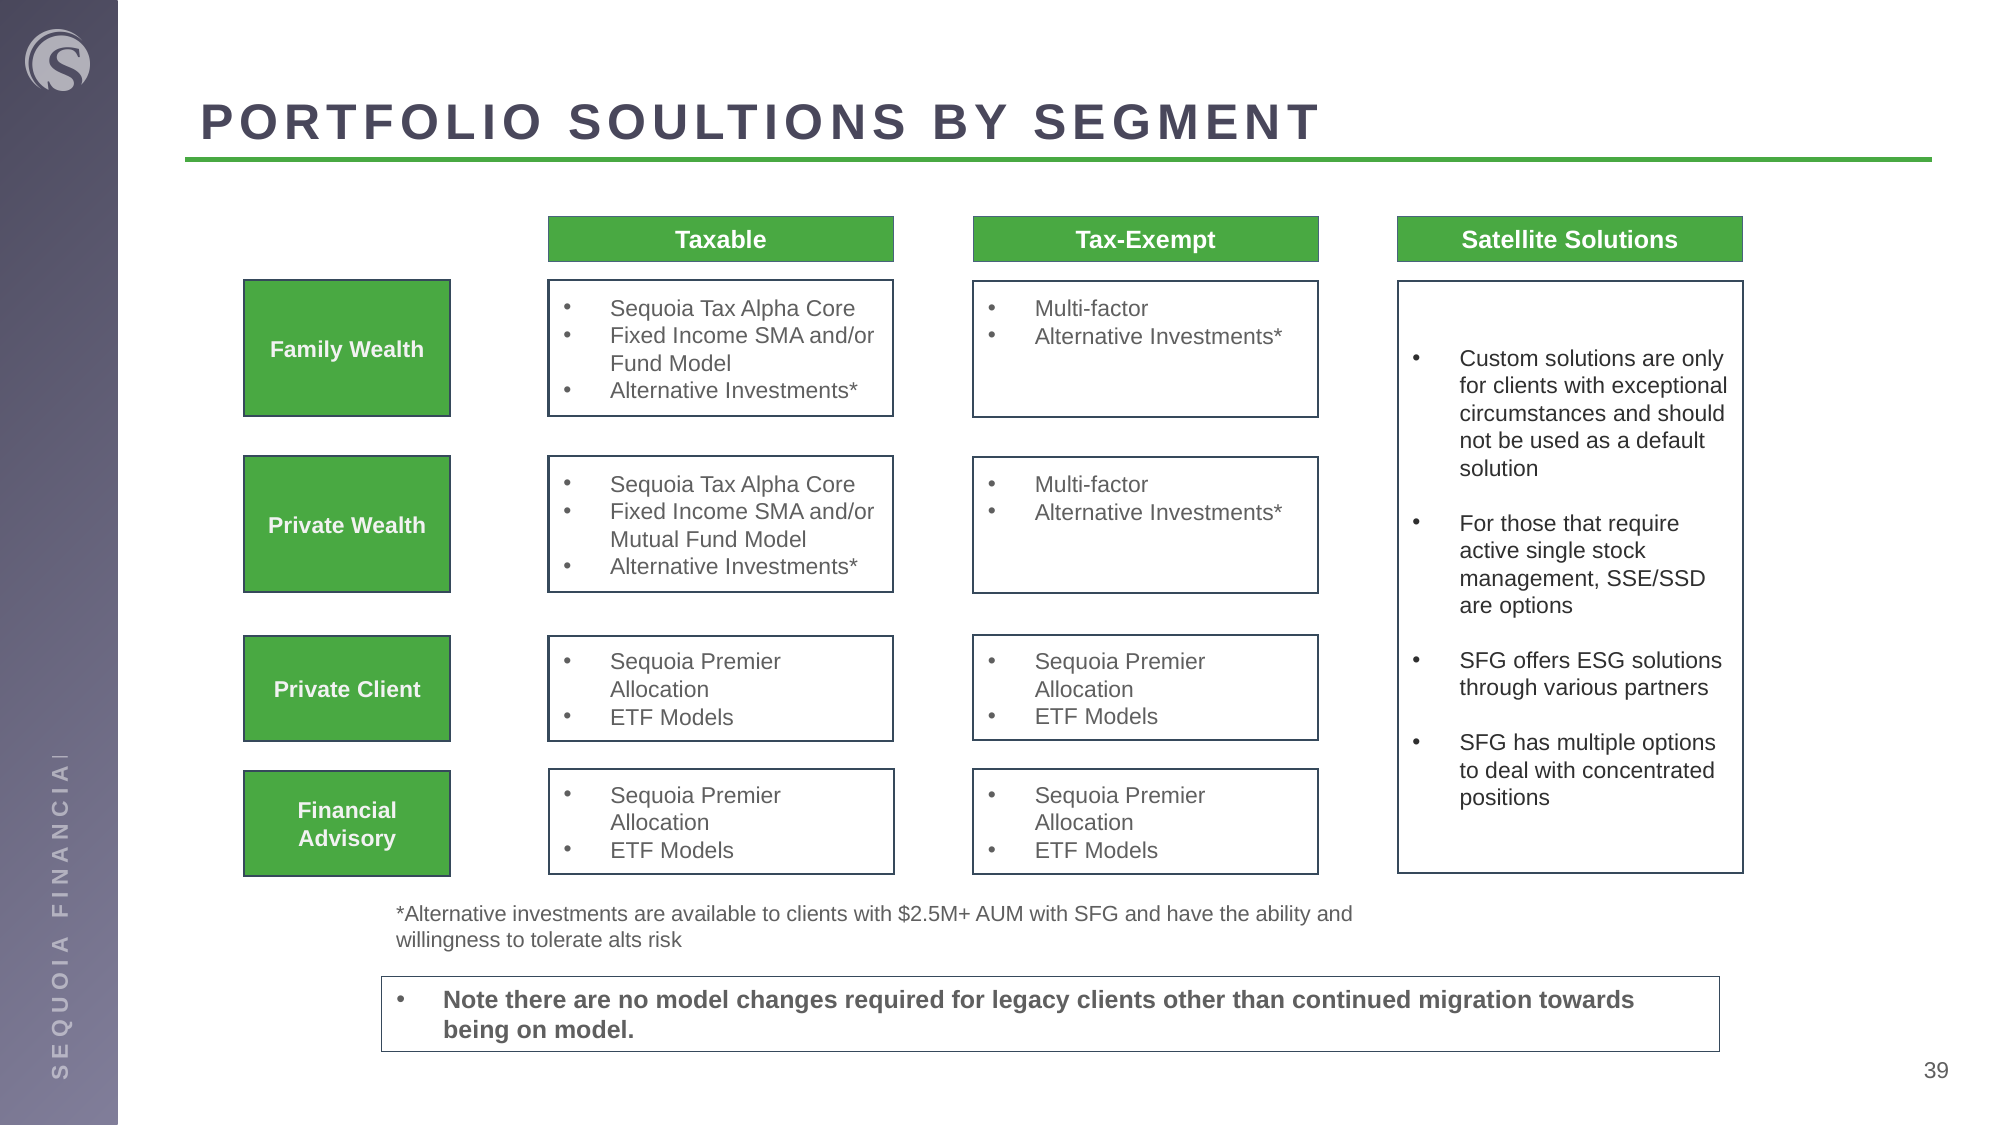

PORTFOLIO SOULTIONS BY SEGMENT
Taxable
Tax-Exempt
Satellite Solutions
Sequoia Tax Alpha Core
Fixed Income SMA and/or Fund Model
Alternative Investments*
Family Wealth
Multi-factor
Alternative Investments*

Custom solutions are only for clients with exceptional circumstances and should not be used as a default solution

For those that require active single stock management, SSE/SSD are options

SFG offers ESG solutions through various partners

SFG has multiple options to deal with concentrated positions
Private Wealth
Sequoia Tax Alpha Core
Fixed Income SMA and/or Mutual Fund Model
Alternative Investments*
Multi-factor
Alternative Investments*

Sequoia Premier Allocation
ETF Models
Private Client
Sequoia Premier Allocation
ETF Models
Sequoia Premier Allocation
ETF Models
Sequoia Premier Allocation
ETF Models
Financial Advisory
*Alternative investments are available to clients with $2.5M+ AUM with SFG and have the ability and willingness to tolerate alts risk
Note there are no model changes required for legacy clients other than continued migration towards being on model.
39